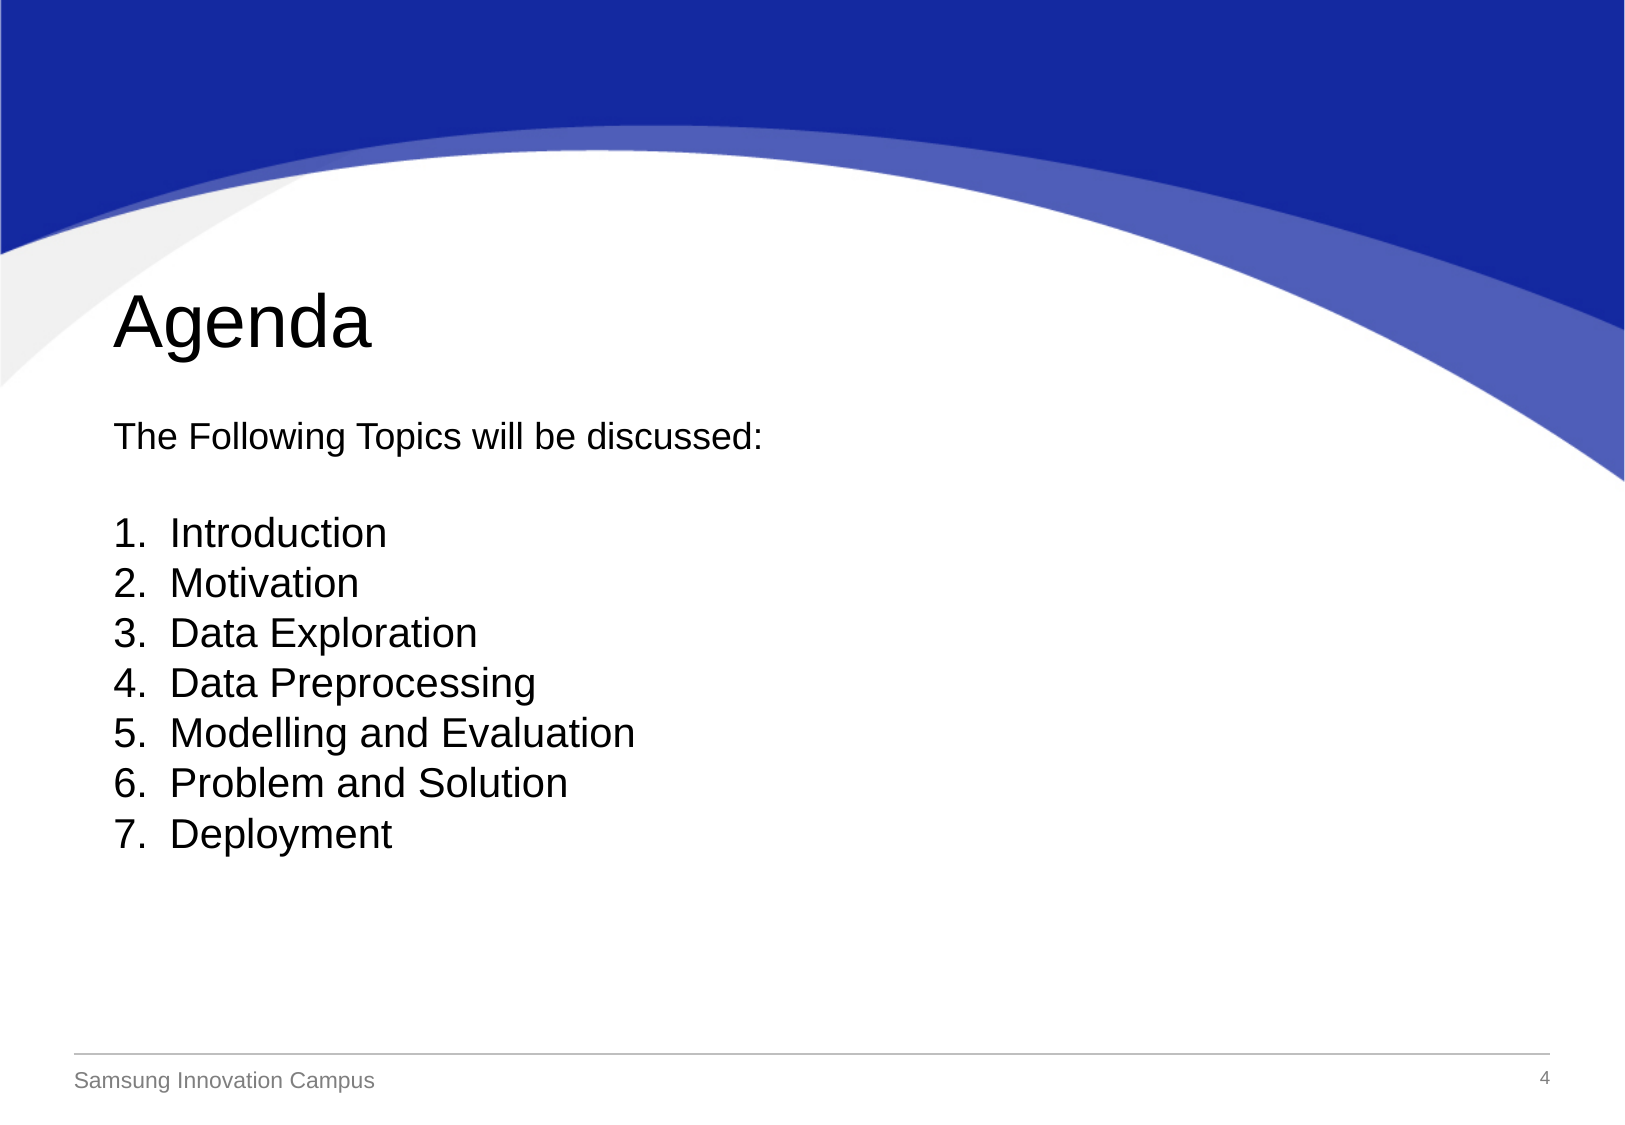

Agenda
The Following Topics will be discussed:
Introduction
Motivation
Data Exploration
Data Preprocessing
Modelling and Evaluation
Problem and Solution
Deployment